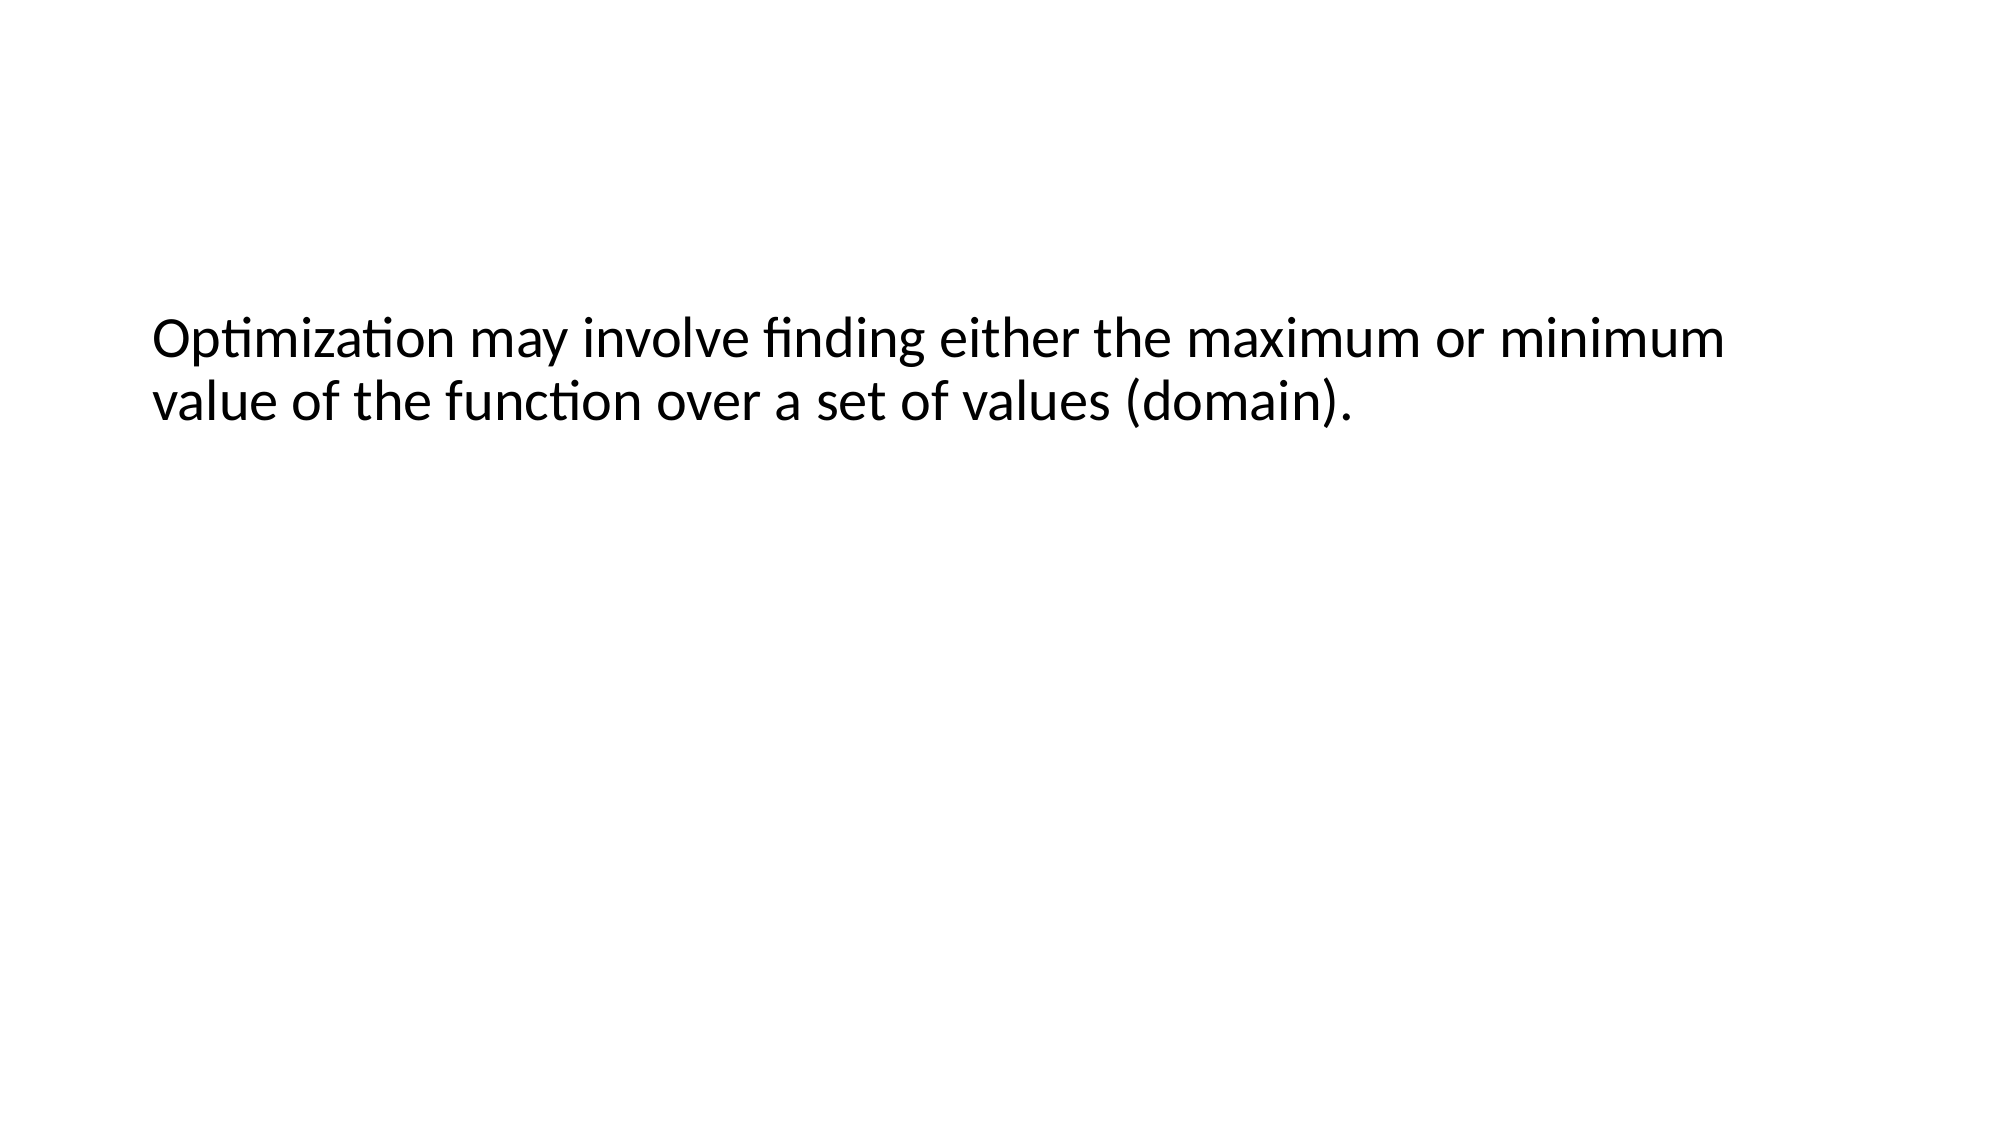

#
Optimization may involve finding either the maximum or minimum value of the function over a set of values (domain).